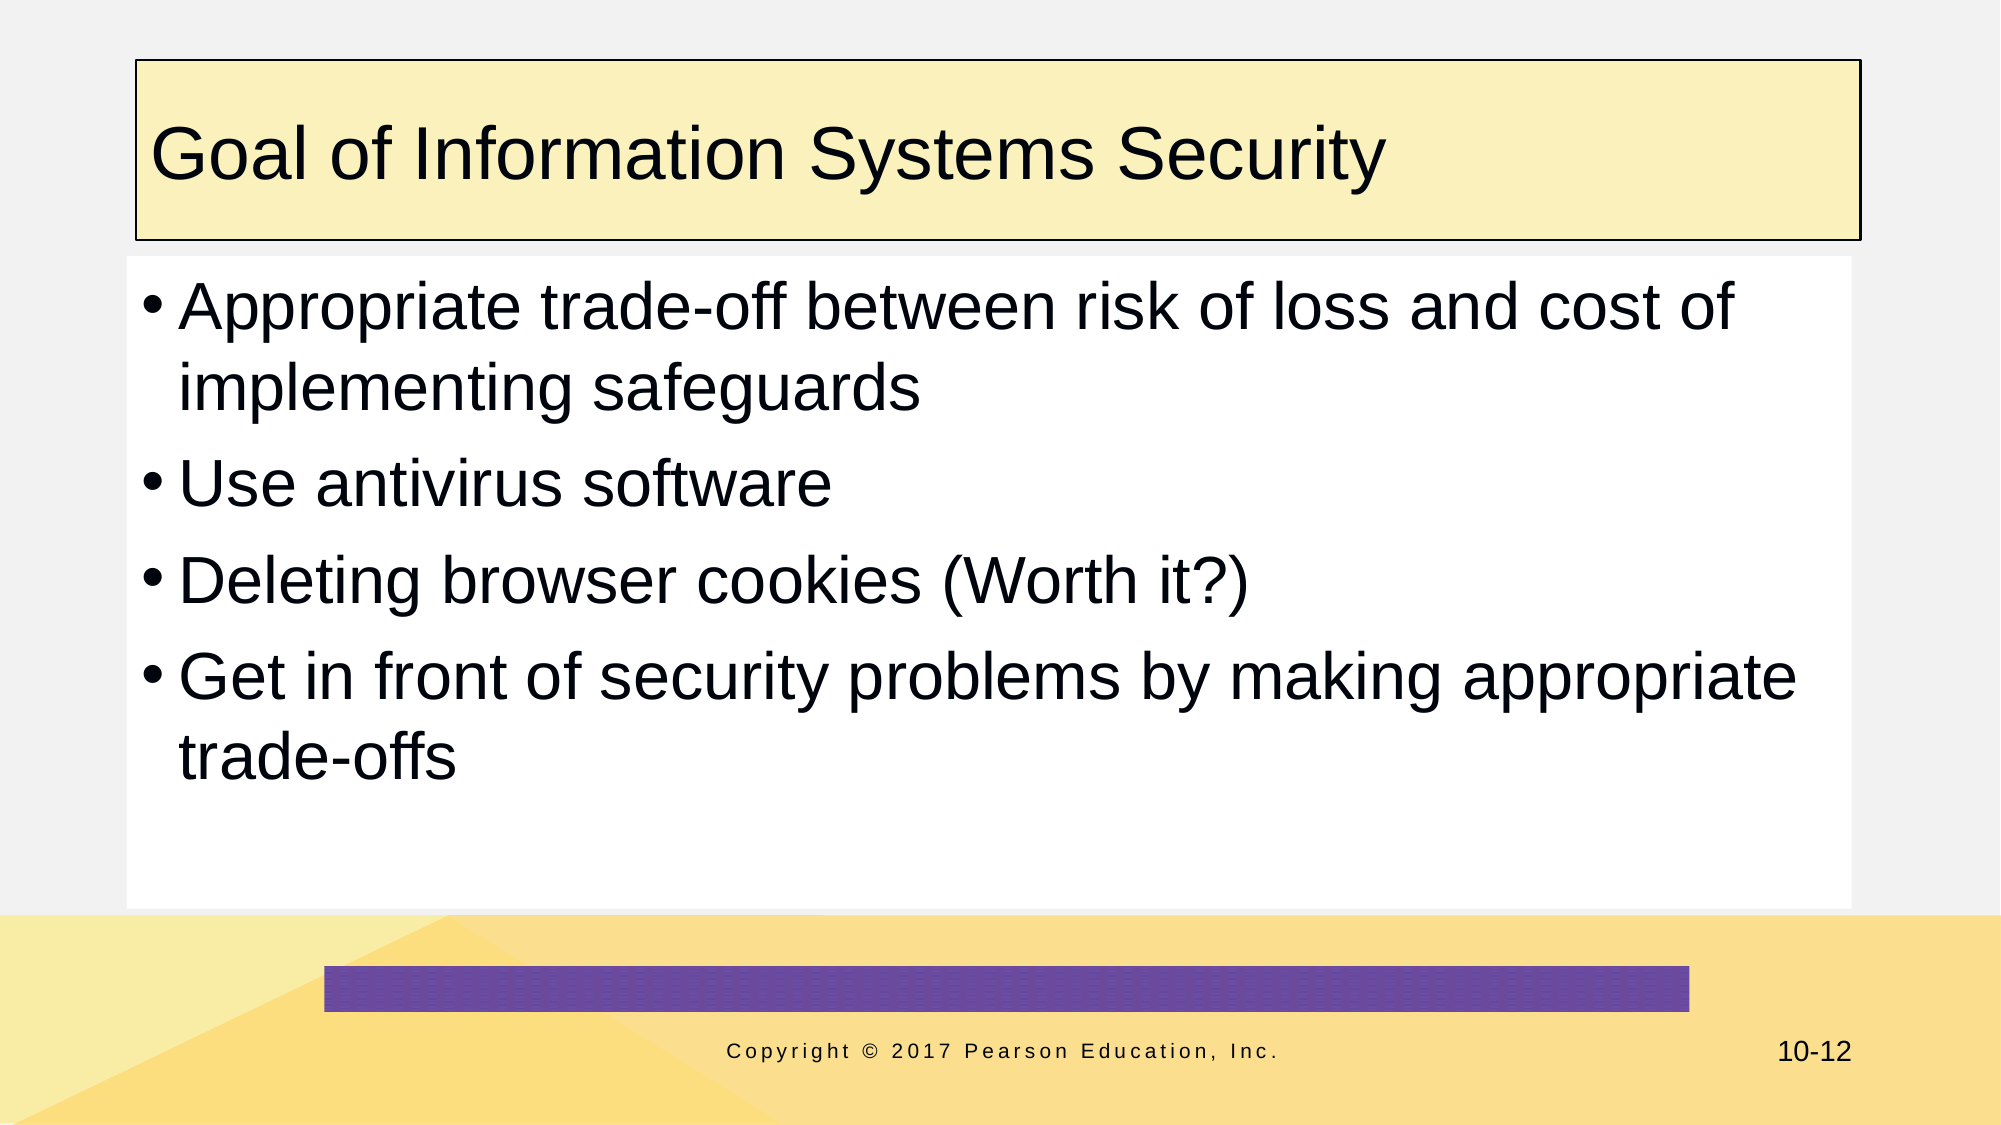

# Goal of Information Systems Security
Appropriate trade-off between risk of loss and cost of implementing safeguards
Use antivirus software
Deleting browser cookies (Worth it?)
Get in front of security problems by making appropriate trade-offs
Copyright © 2017 Pearson Education, Inc.